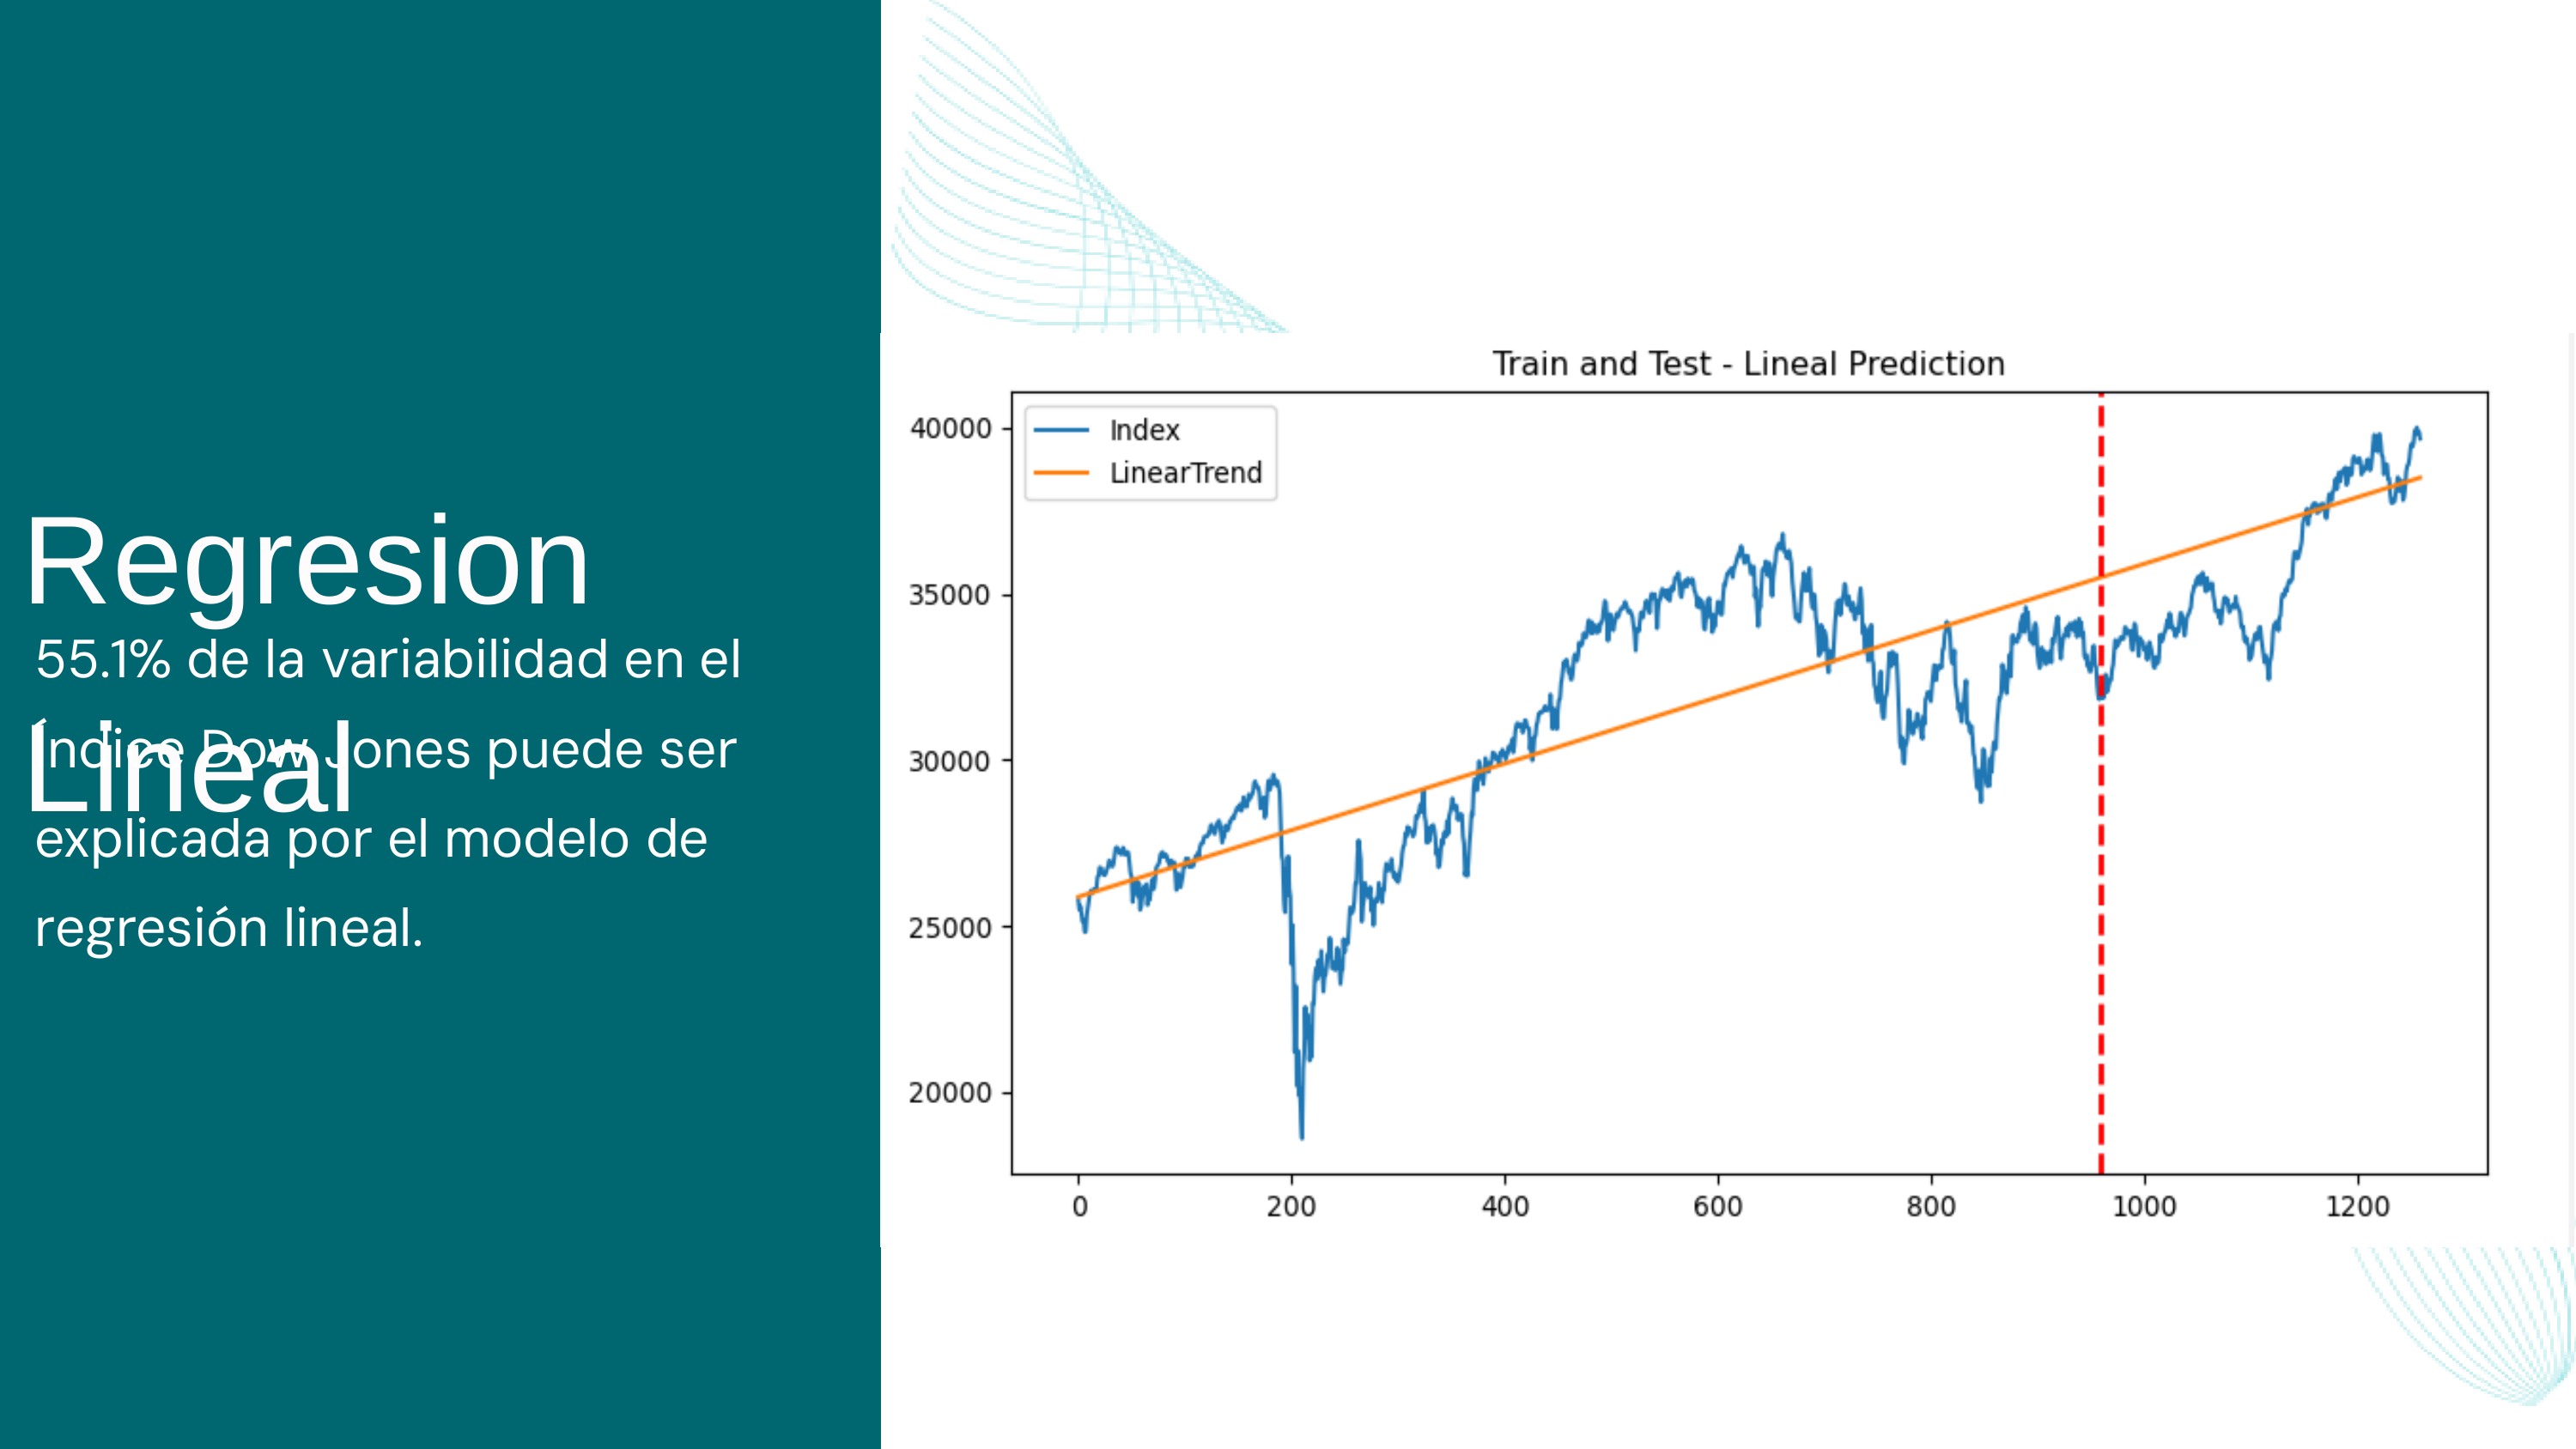

Regresion Lineal
55.1% de la variabilidad en el Índice Dow Jones puede ser explicada por el modelo de regresión lineal.